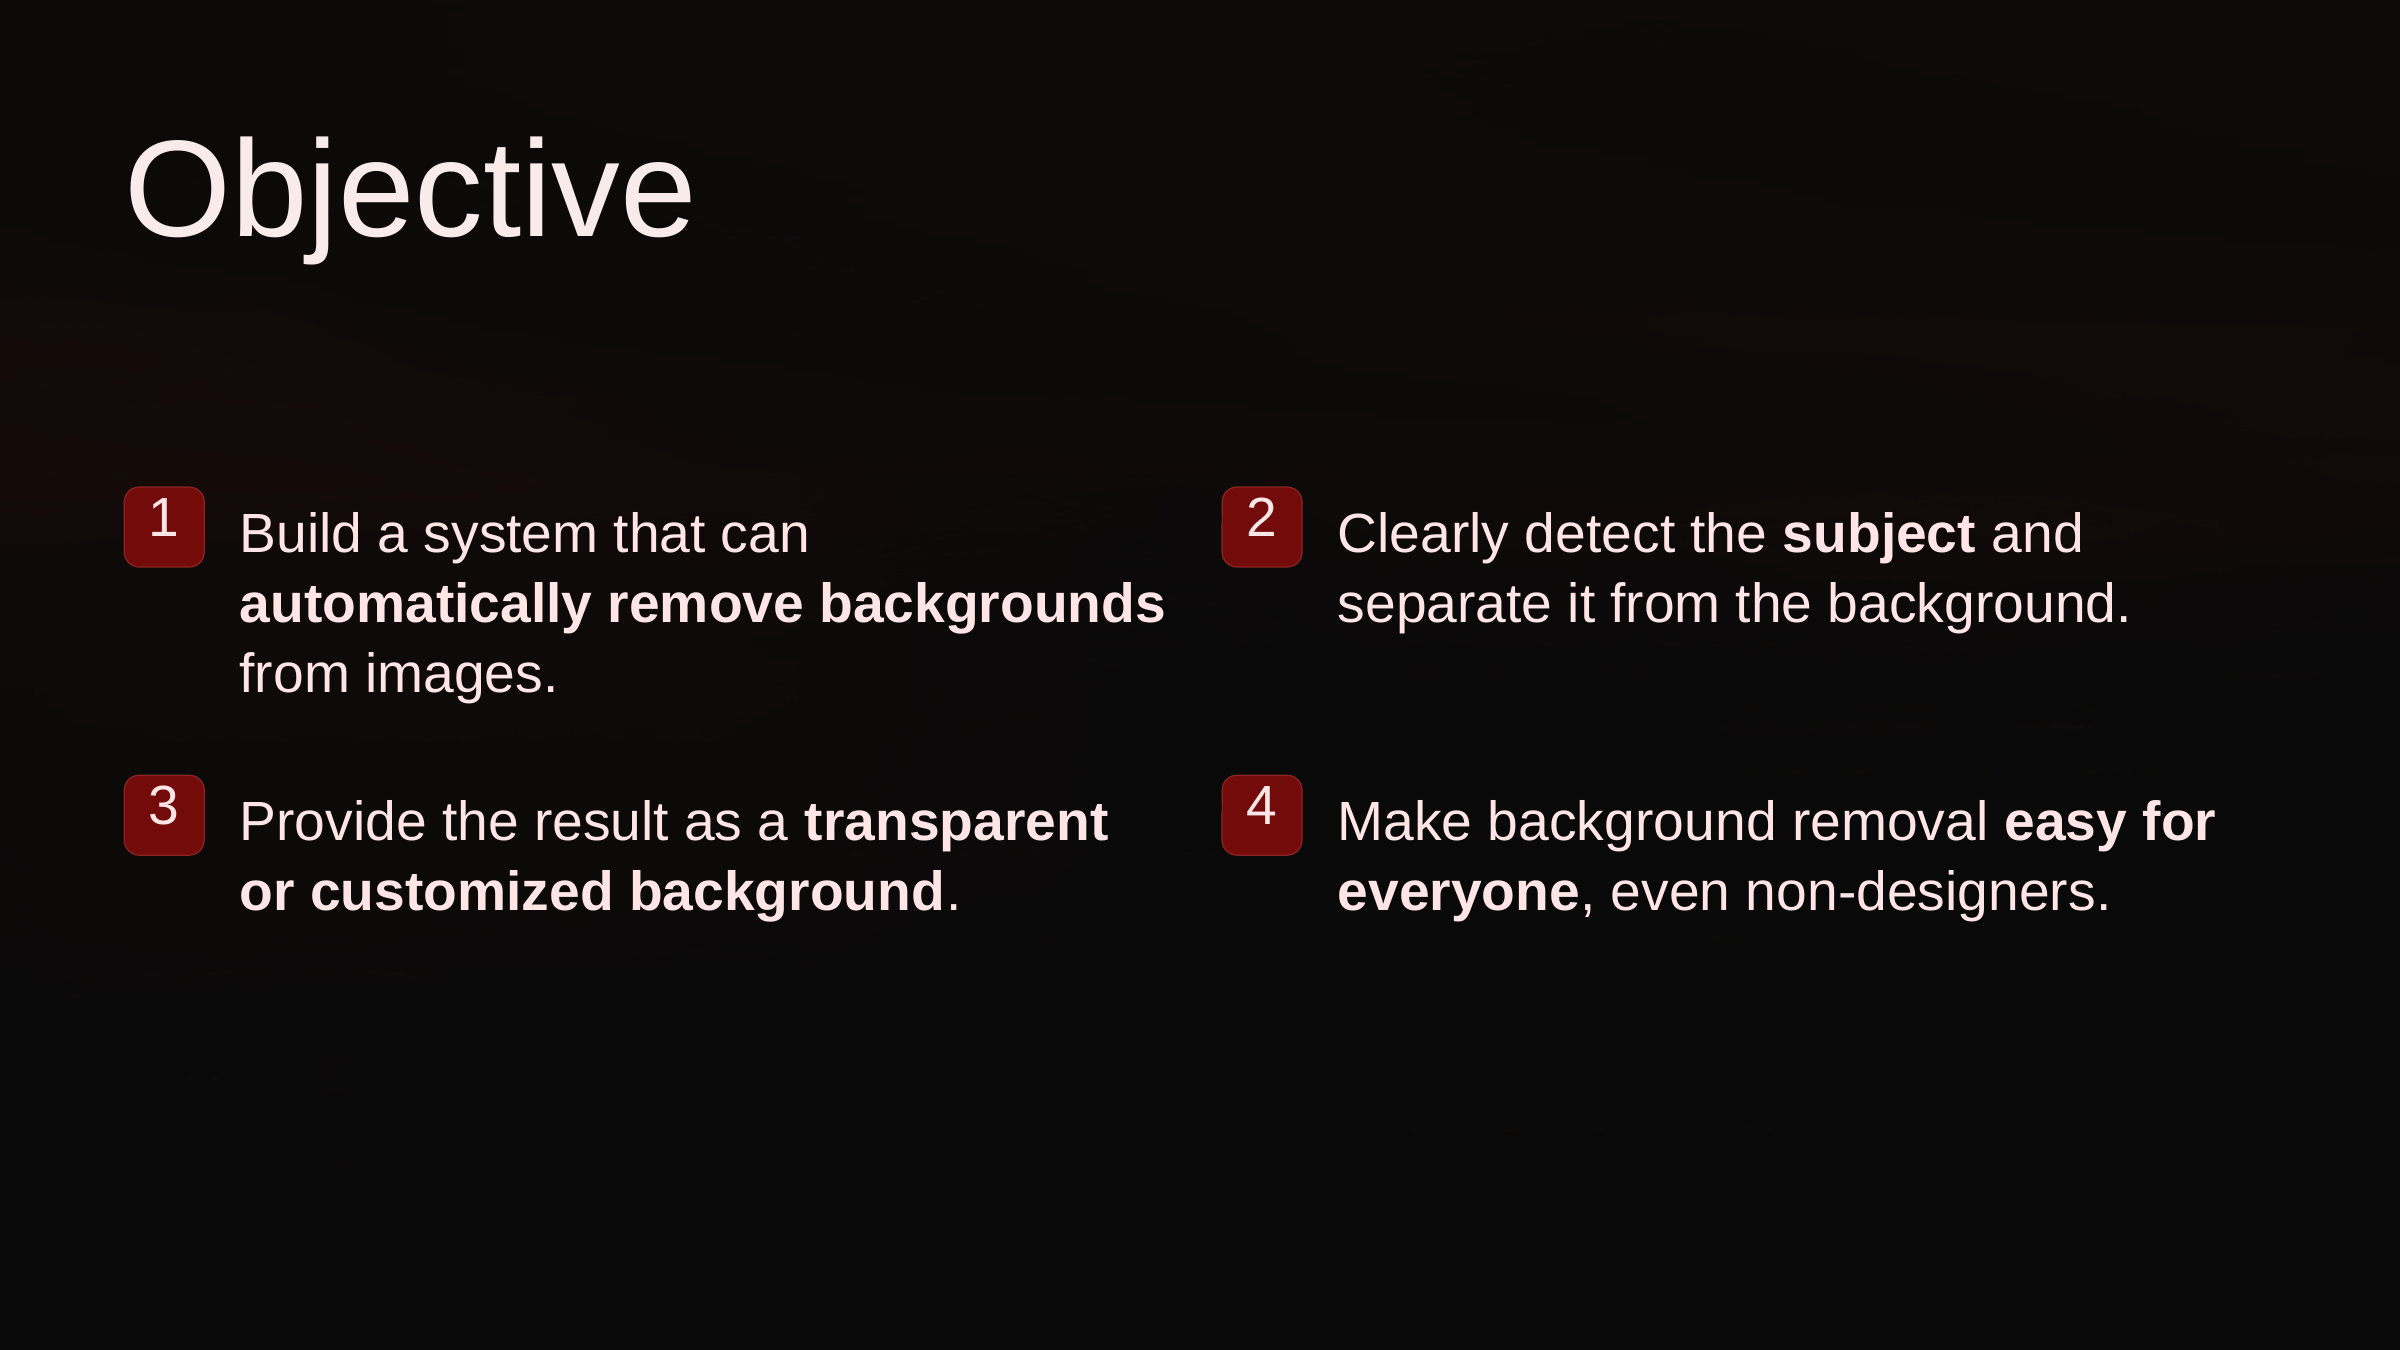

Objective

1
2
Build a system that can automatically remove backgrounds from images.
Clearly detect the subject and separate it from the background.

3
4
Provide the result as a transparent or customized background.
Make background removal easy for everyone, even non-designers.